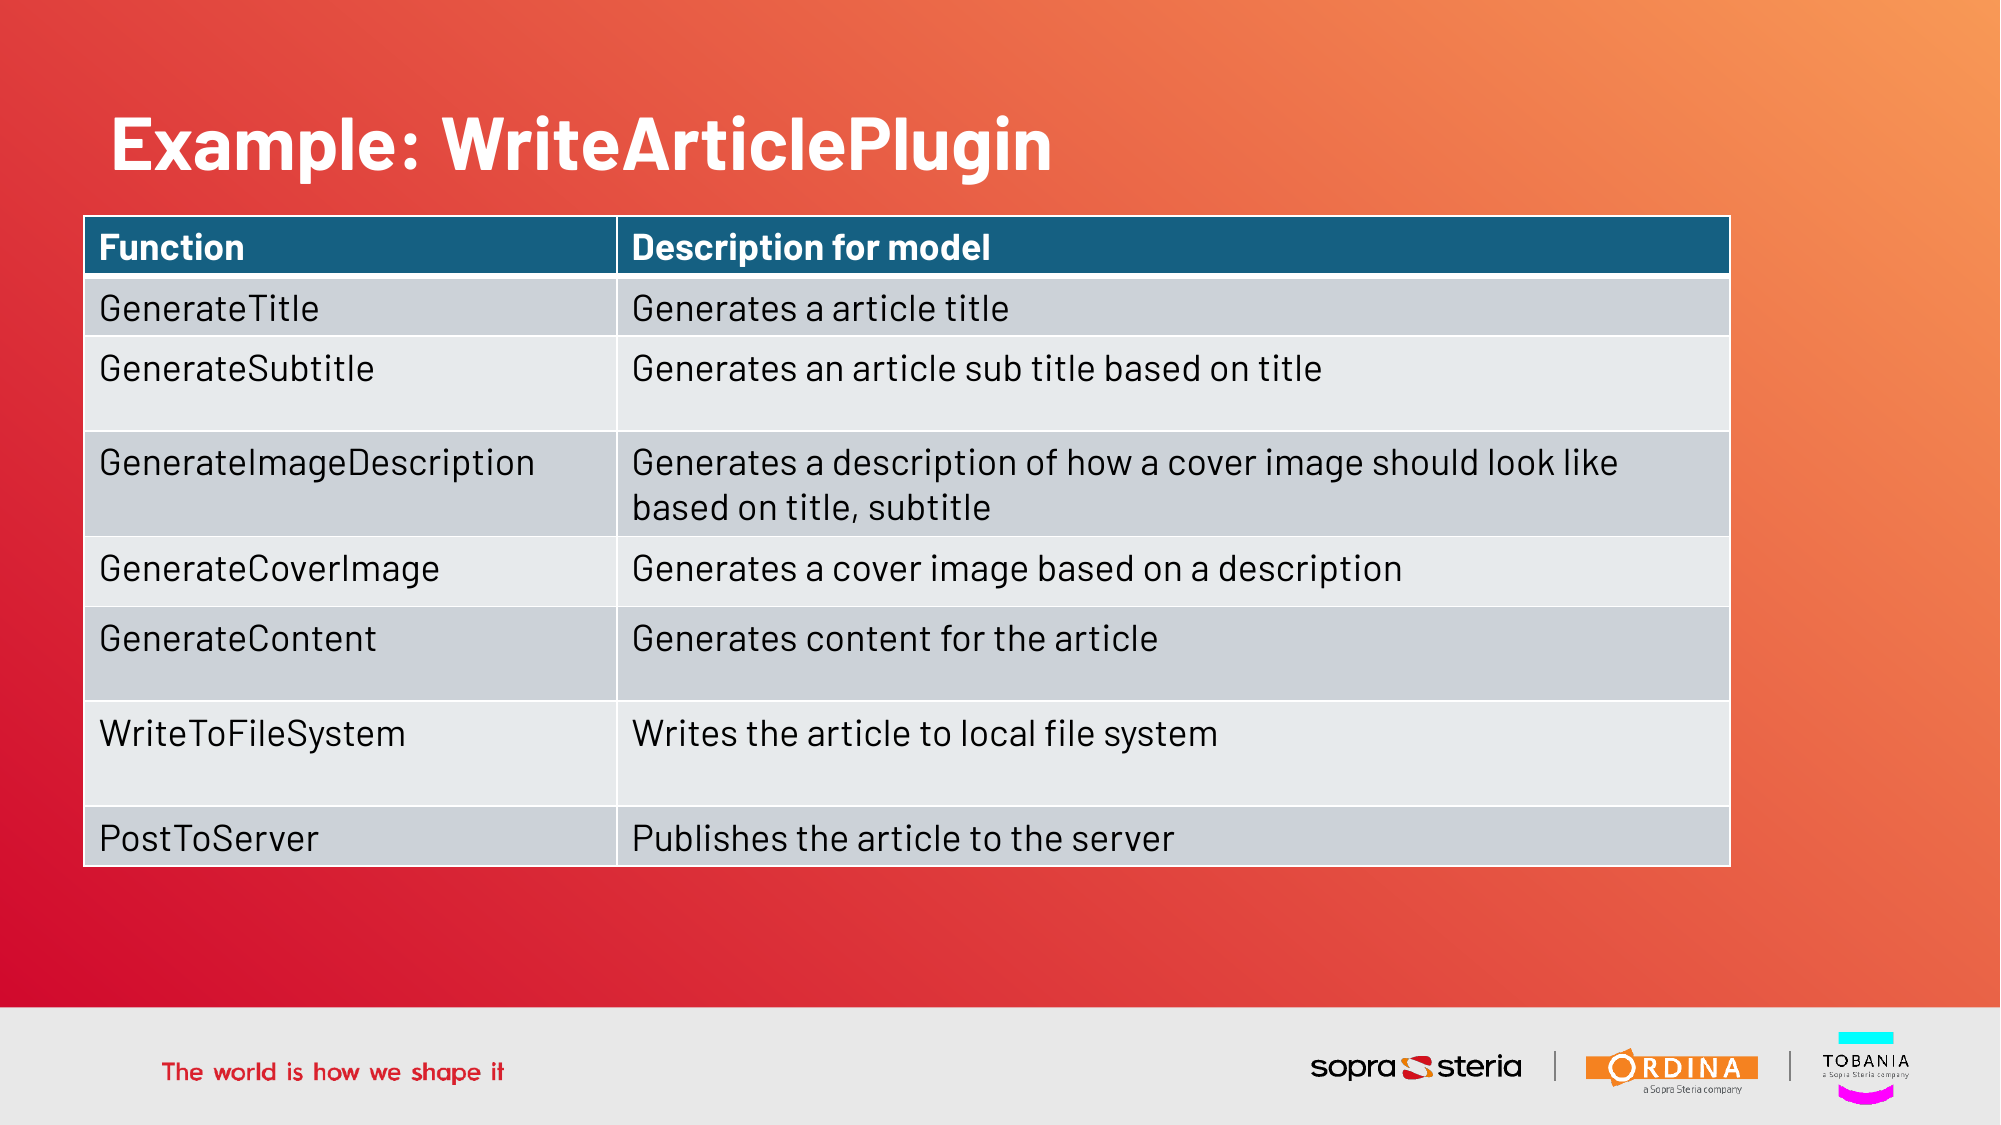

Example: WriteArticlePlugin

| Function | Description for model |
| --- | --- |
| GenerateTitle | Generates a article title |
| GenerateSubtitle | Generates an article sub title based on title |
| GenerateImageDescription | Generates a description of how a cover image should look like based on title, subtitle |
| GenerateCoverImage | Generates a cover image based on a description |
| GenerateContent | Generates content for the article |
| WriteToFileSystem | Writes the article to local file system |
| PostToServer | Publishes the article to the server |